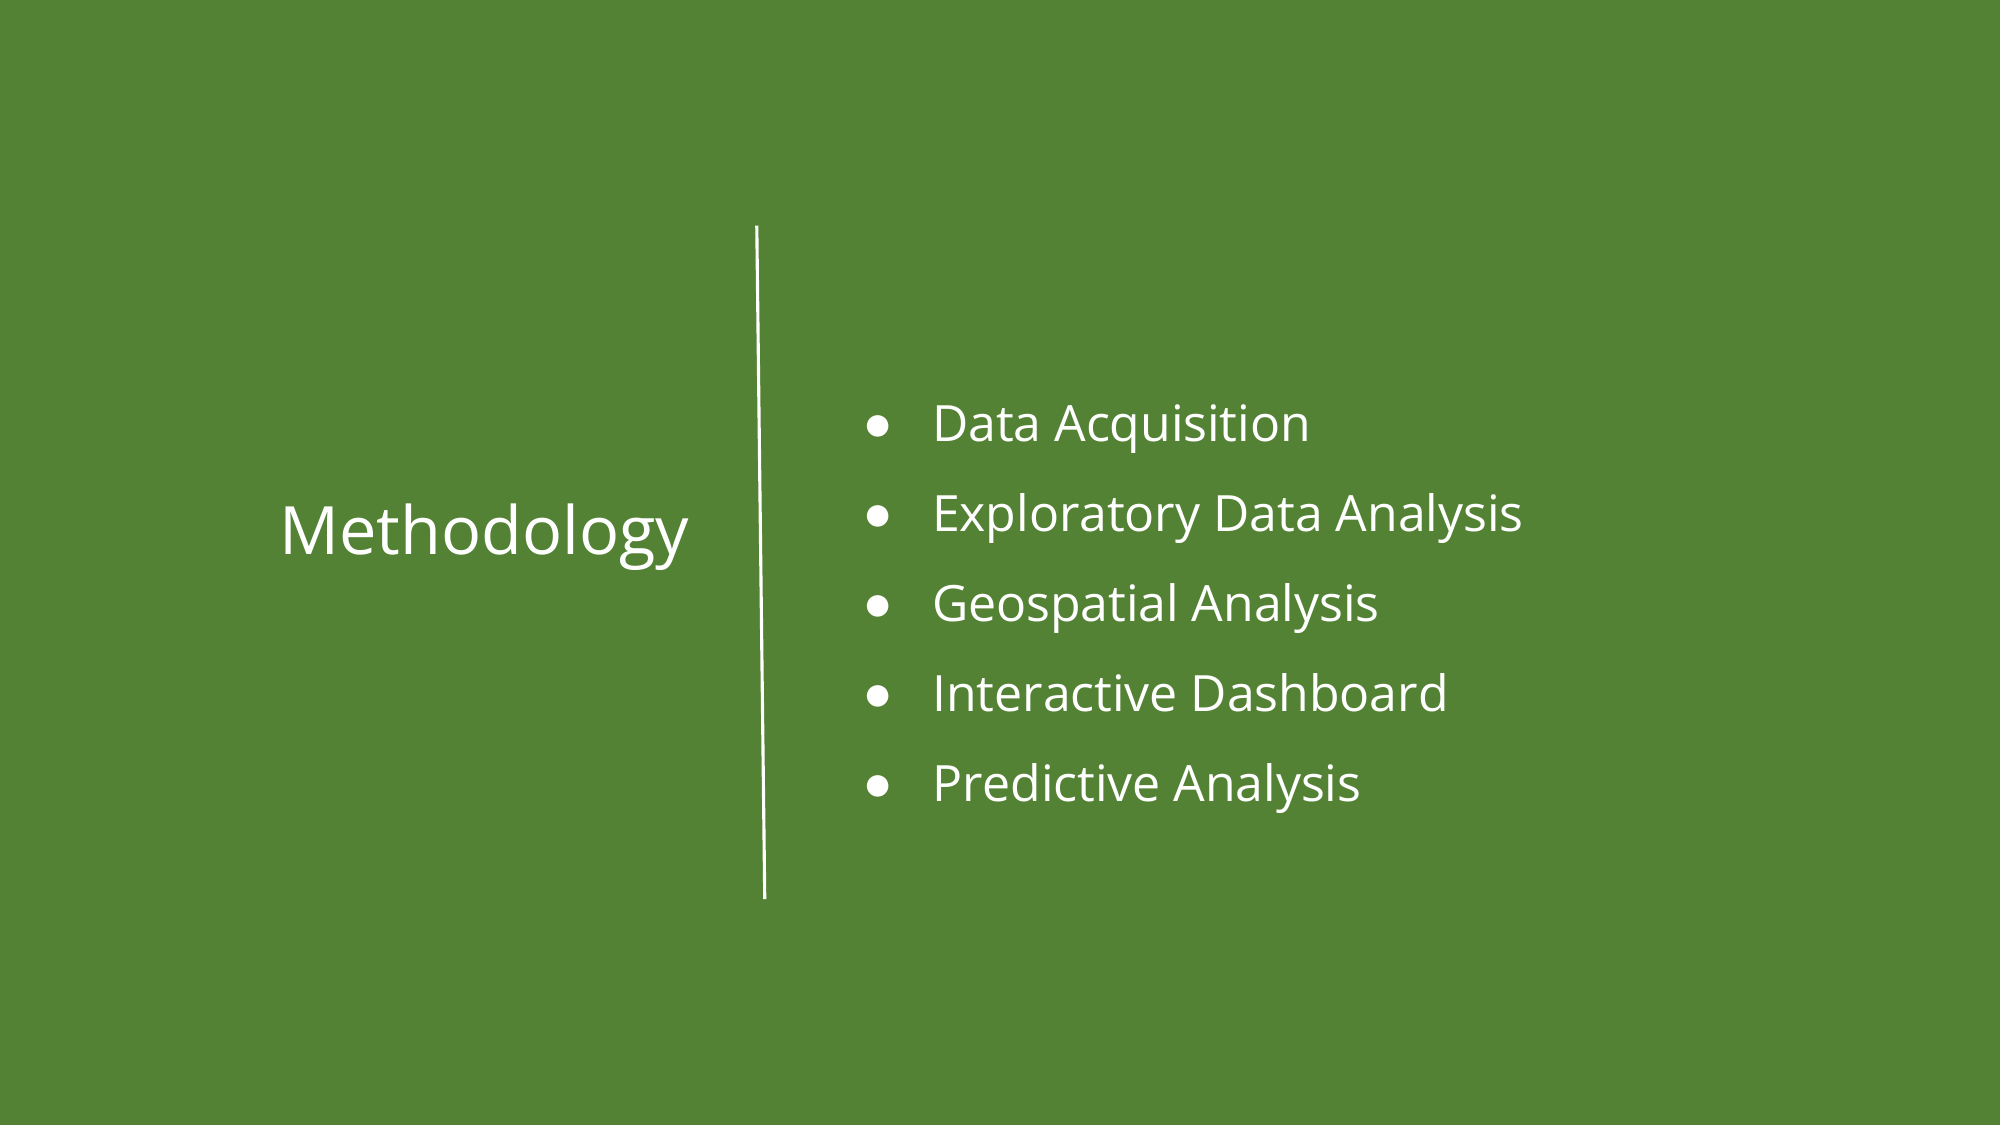

Data Acquisition
Exploratory Data Analysis
Geospatial Analysis
Interactive Dashboard
Predictive Analysis
Methodology